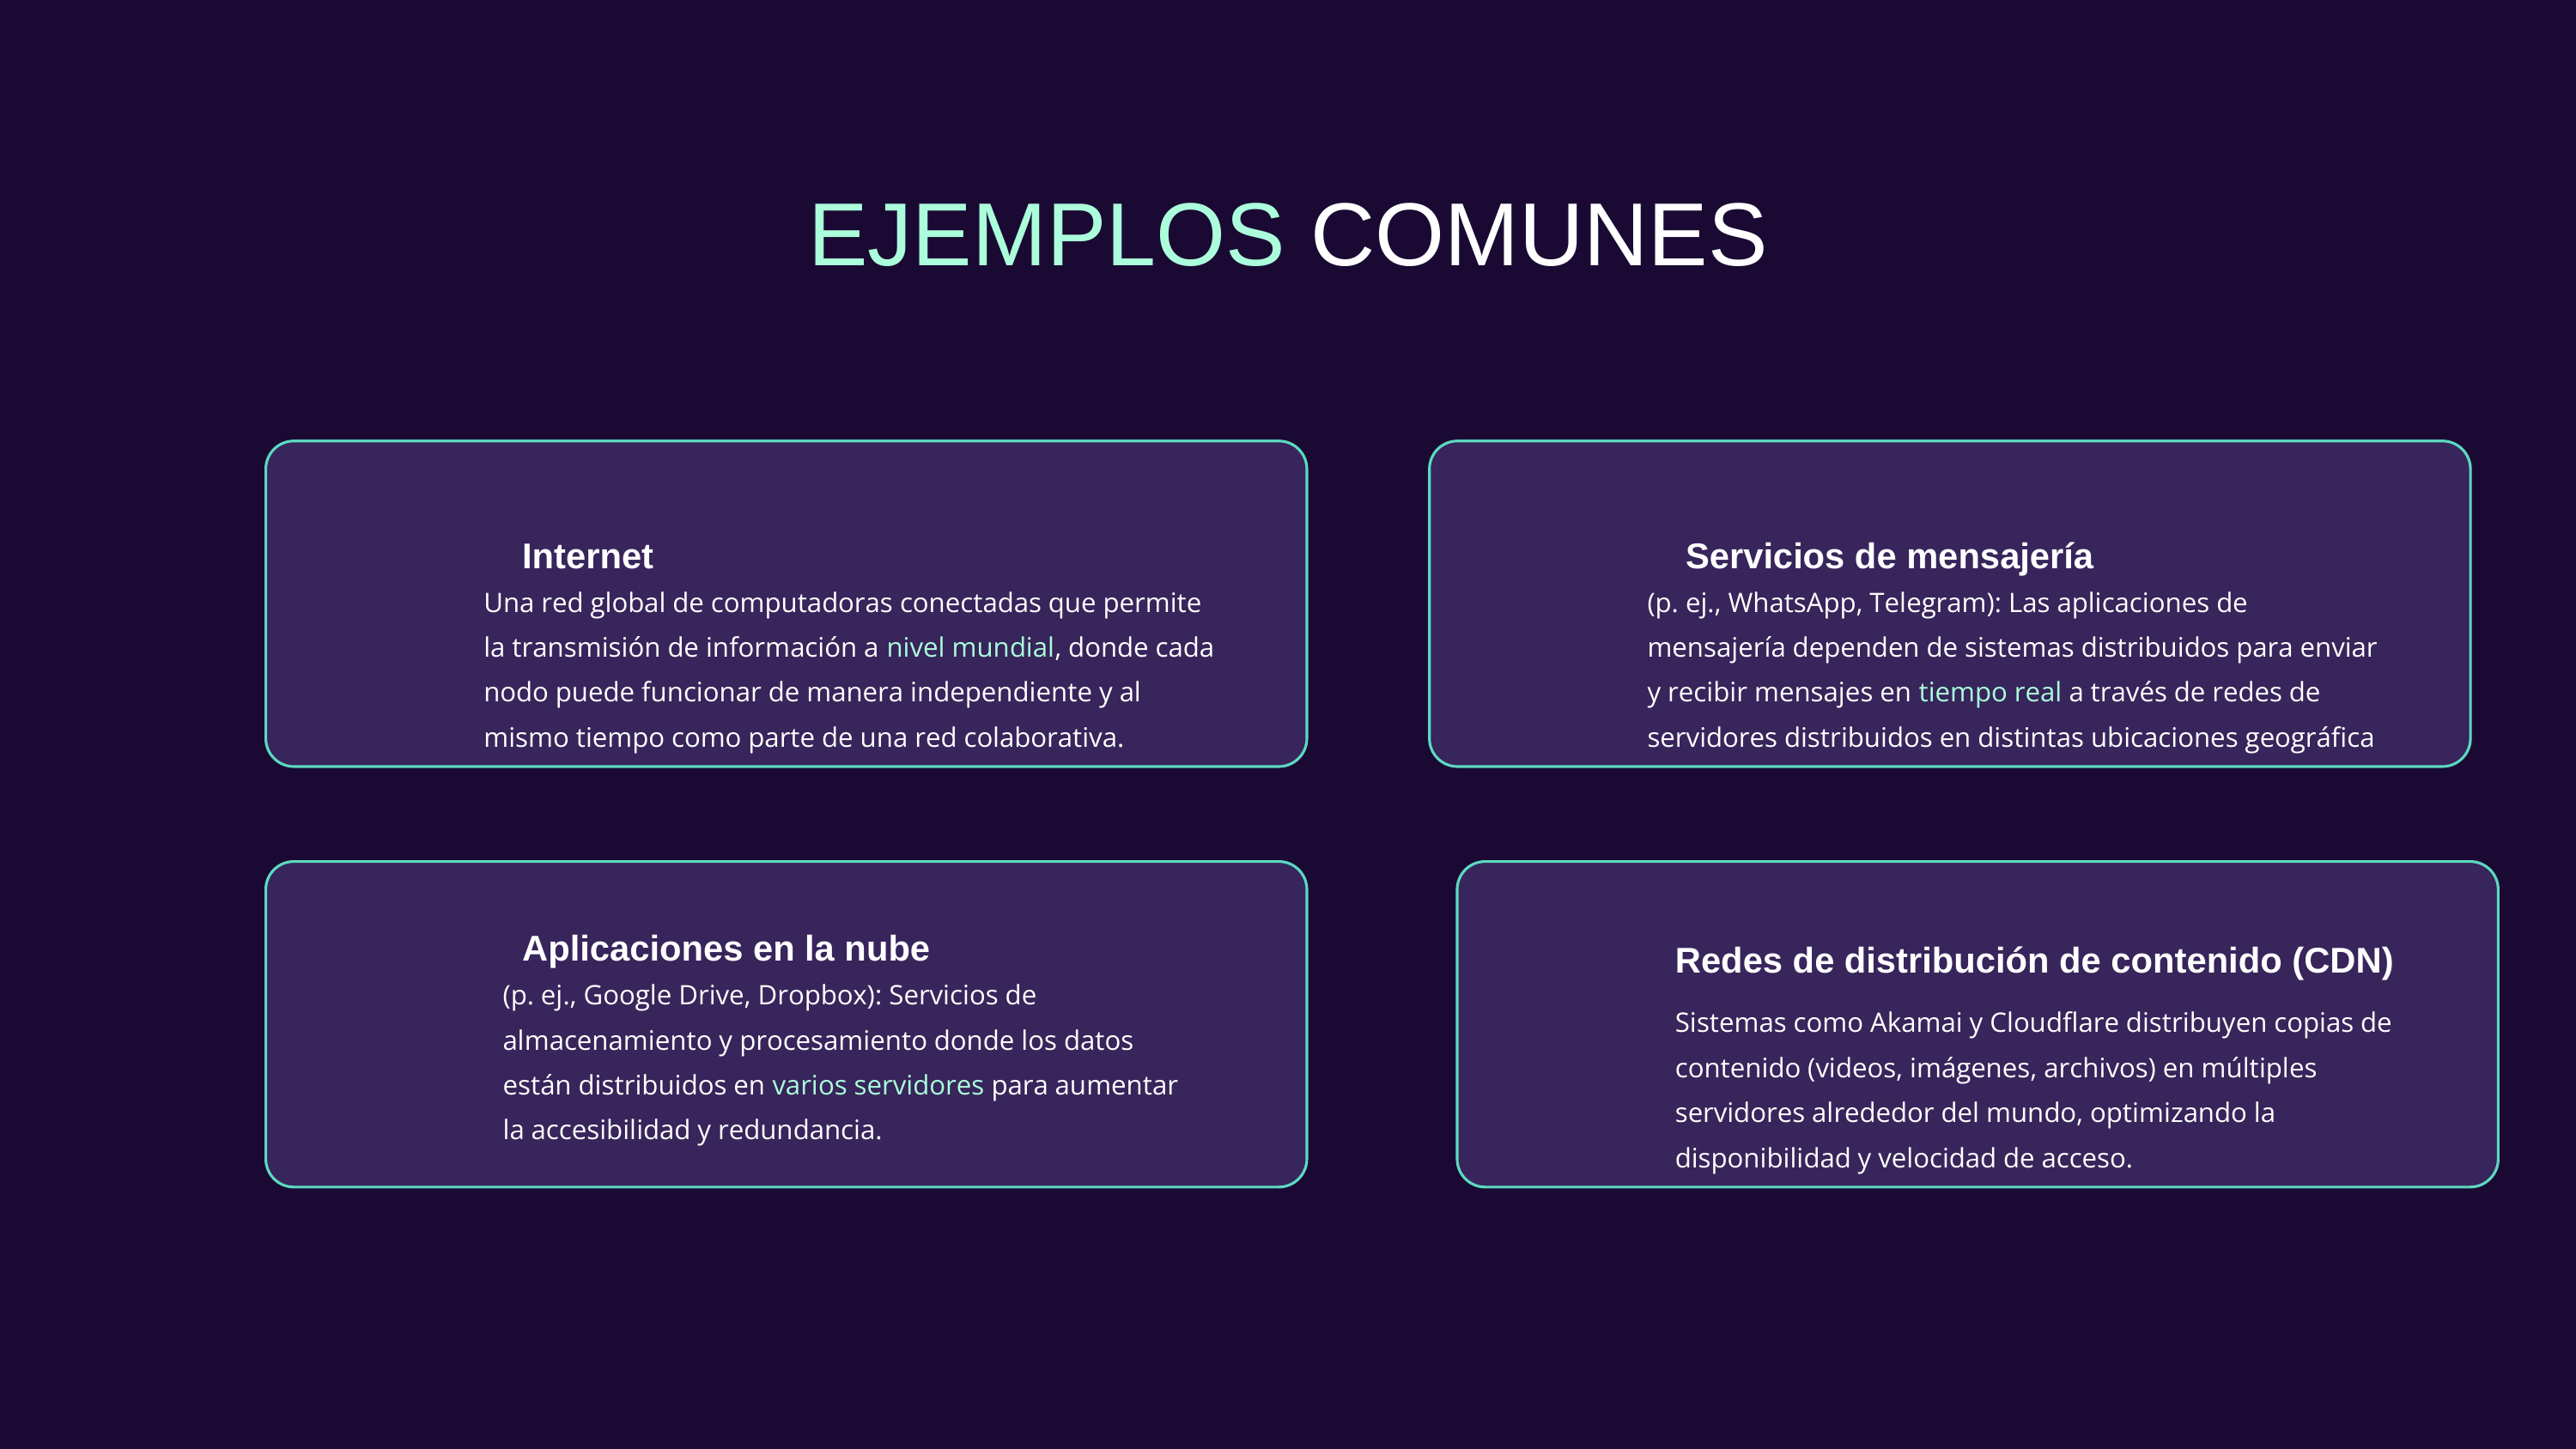

EJEMPLOS COMUNES

Internet
Servicios de mensajería
Una red global de computadoras conectadas que permite la transmisión de información a nivel mundial, donde cada nodo puede funcionar de manera independiente y al mismo tiempo como parte de una red colaborativa.
(p. ej., WhatsApp, Telegram): Las aplicaciones de mensajería dependen de sistemas distribuidos para enviar y recibir mensajes en tiempo real a través de redes de servidores distribuidos en distintas ubicaciones geográfica

Aplicaciones en la nube
Redes de distribución de contenido (CDN)
(p. ej., Google Drive, Dropbox): Servicios de almacenamiento y procesamiento donde los datos están distribuidos en varios servidores para aumentar la accesibilidad y redundancia.
Sistemas como Akamai y Cloudflare distribuyen copias de contenido (videos, imágenes, archivos) en múltiples servidores alrededor del mundo, optimizando la disponibilidad y velocidad de acceso.